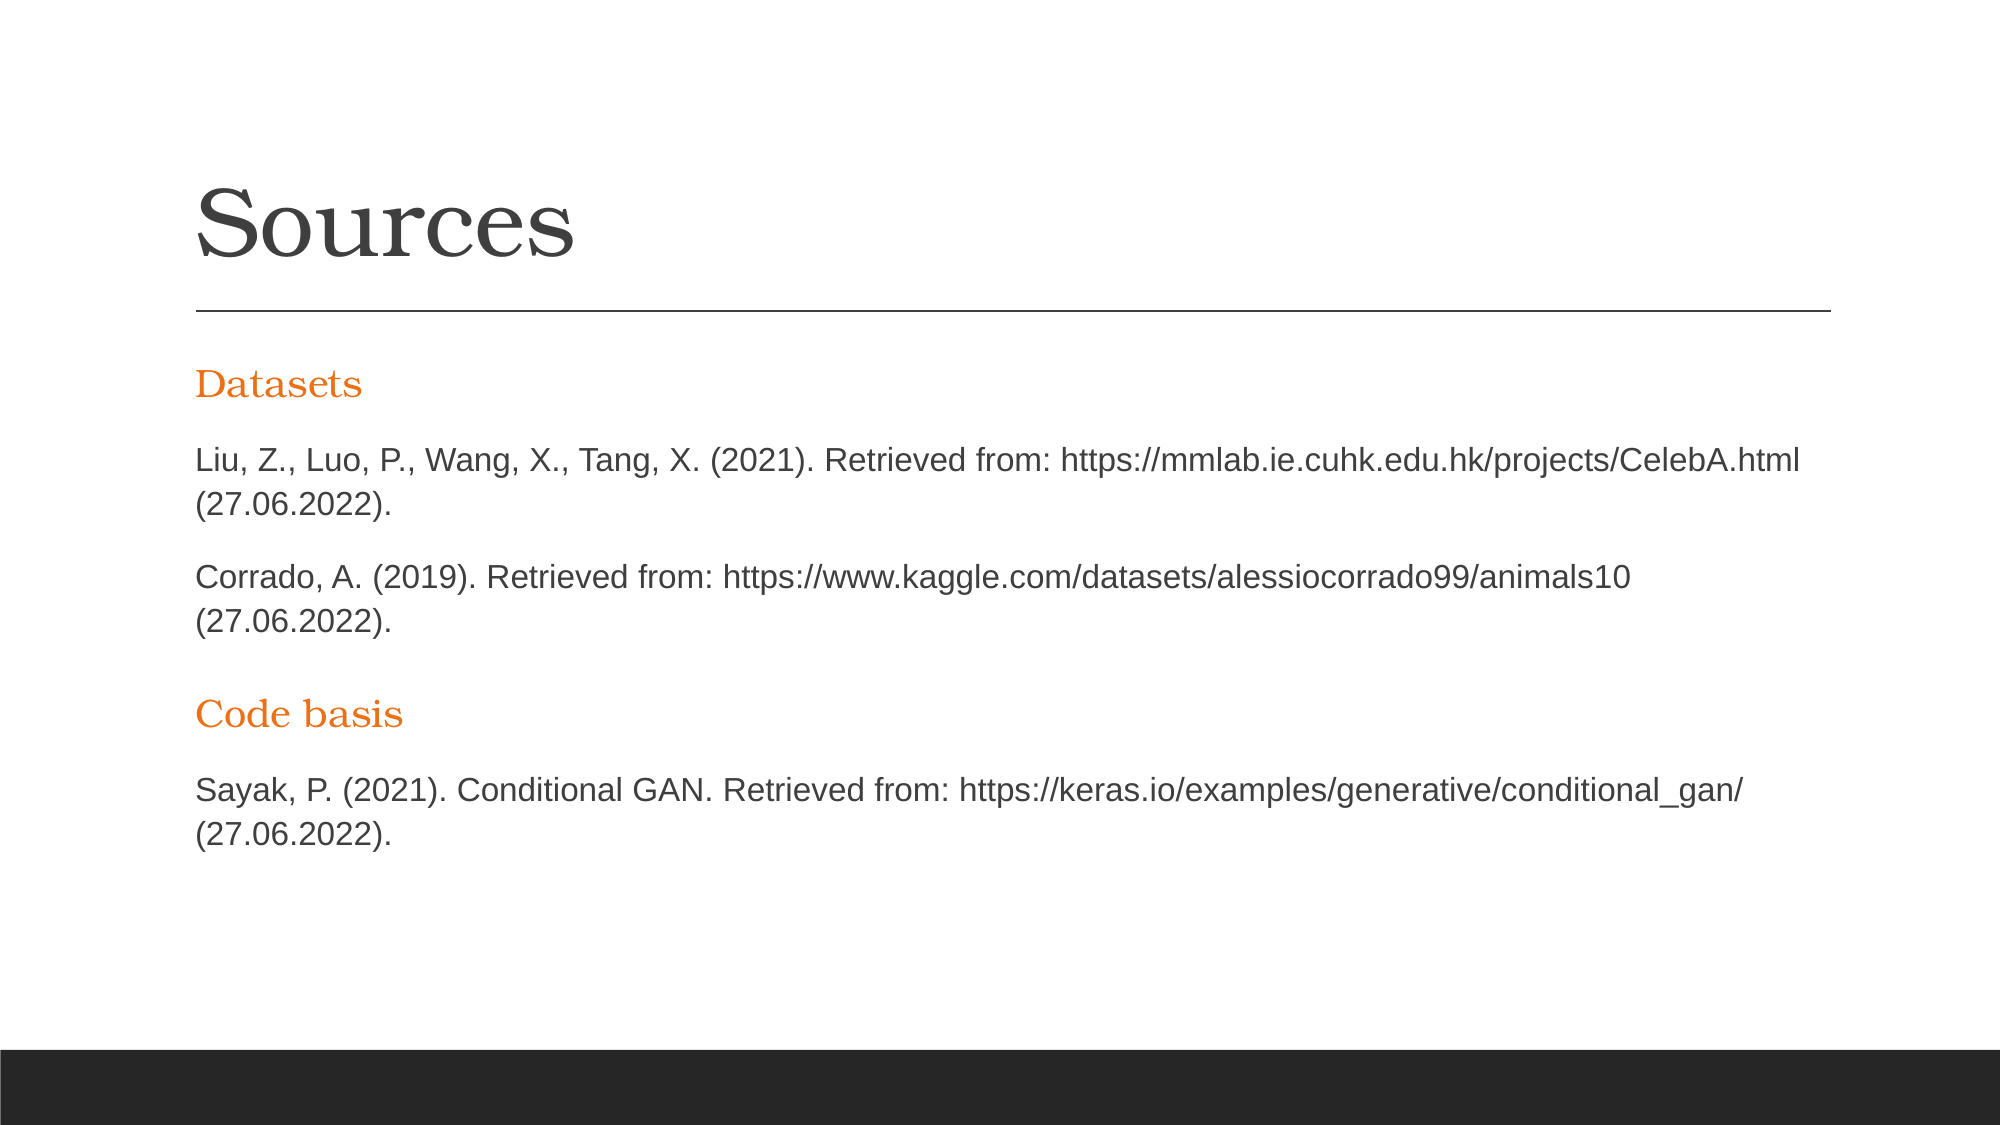

# Sources
Datasets
Liu, Z., Luo, P., Wang, X., Tang, X. (2021). Retrieved from: https://mmlab.ie.cuhk.edu.hk/projects/CelebA.html (27.06.2022).
Corrado, A. (2019). Retrieved from: https://www.kaggle.com/datasets/alessiocorrado99/animals10 (27.06.2022).

Code basis
Sayak, P. (2021). Conditional GAN. Retrieved from: https://keras.io/examples/generative/conditional_gan/ (27.06.2022).